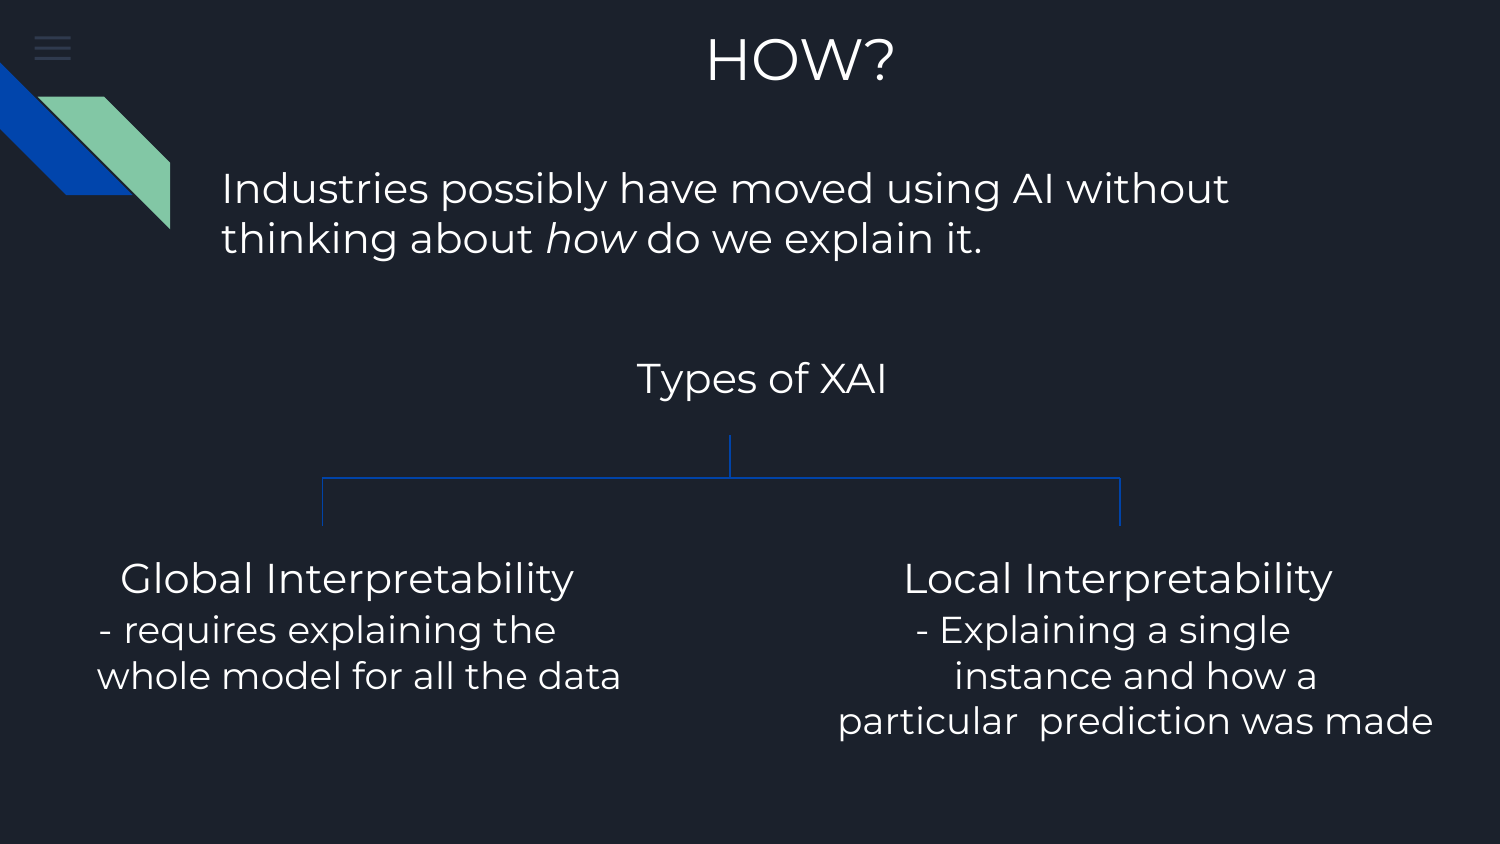

HOW?

Industries possibly have moved using AI without thinking about how do we explain it.
Types of XAI

   Global Interpretability		      Local Interpretability
 - requires explaining the		        - Explaining a single
 whole model for all the data		            instance and how a 						particular  prediction was made